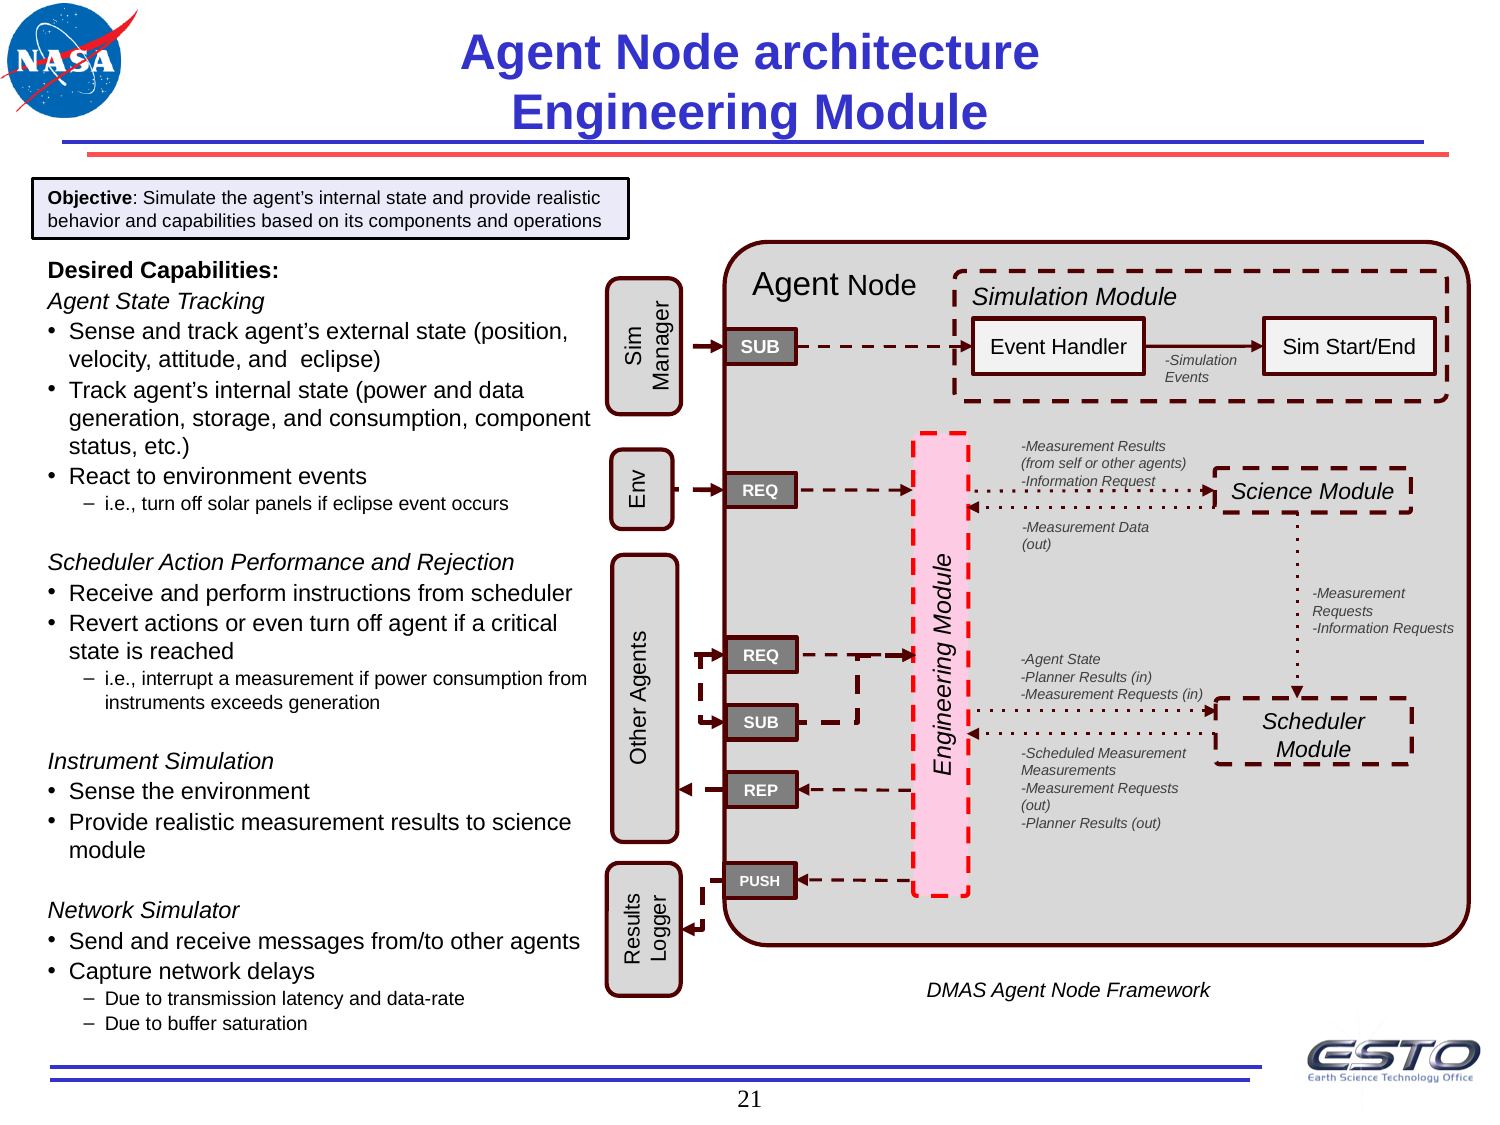

# Agent Node architecture Engineering Module
Objective: Simulate the agent’s internal state and provide realistic behavior and capabilities based on its components and operations
Agent Node
Simulation Module
Sim Manager
Sim Start/End
Event Handler
SUB
-Simulation Events
-Measurement Results (from self or other agents)
-Information Request
Env
Science Module
REQ
-Measurement Data (out)
-Measurement Requests
-Information Requests
Engineering Module
REQ
-Agent State
-Planner Results (in)
-Measurement Requests (in)
Other Agents
Scheduler Module
SUB
-Scheduled Measurement Measurements
-Measurement Requests (out)
-Planner Results (out)
REP
PUSH
Results Logger
Desired Capabilities:
Agent State Tracking
Sense and track agent’s external state (position, velocity, attitude, and  eclipse)
Track agent’s internal state (power and data generation, storage, and consumption, component status, etc.)
React to environment events
i.e., turn off solar panels if eclipse event occurs

Scheduler Action Performance and Rejection
Receive and perform instructions from scheduler
Revert actions or even turn off agent if a critical state is reached
i.e., interrupt a measurement if power consumption from instruments exceeds generation

Instrument Simulation
Sense the environment
Provide realistic measurement results to science module

Network Simulator
Send and receive messages from/to other agents
Capture network delays
Due to transmission latency and data-rate
Due to buffer saturation
DMAS Agent Node Framework